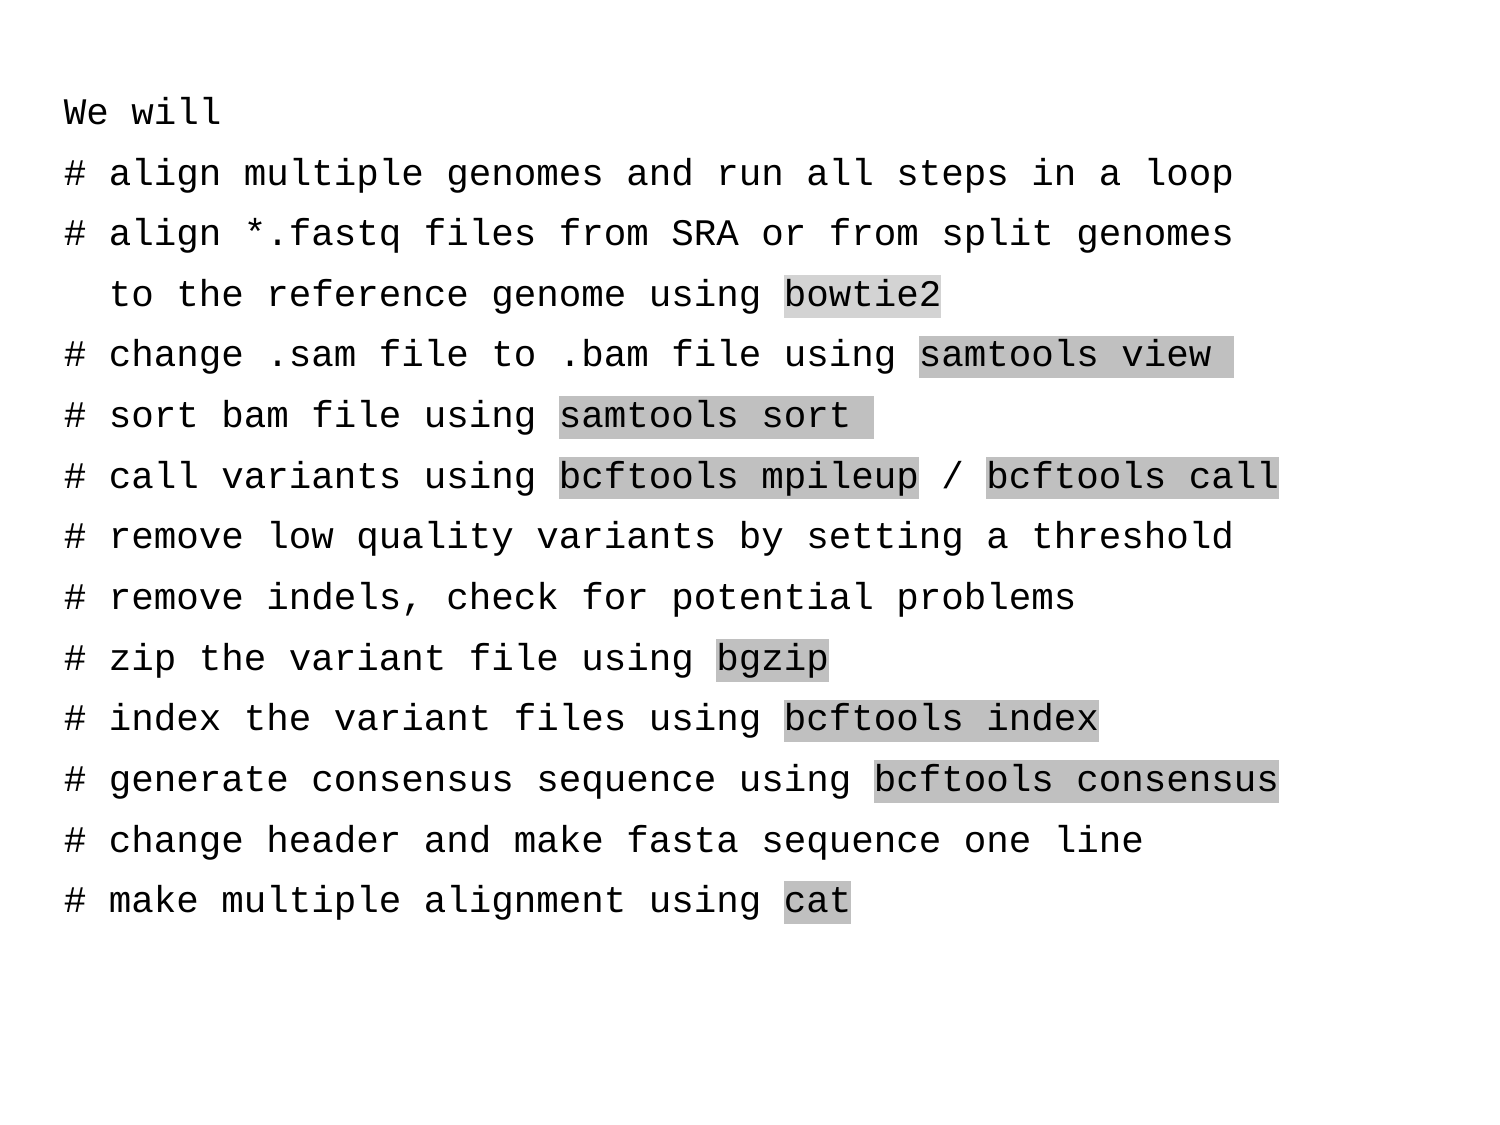

We will
# align multiple genomes and run all steps in a loop
# align *.fastq files from SRA or from split genomes
  to the reference genome using bowtie2
# change .sam file to .bam file using samtools view
# sort bam file using samtools sort
# call variants using bcftools mpileup / bcftools call
# remove low quality variants by setting a threshold
# remove indels, check for potential problems
# zip the variant file using bgzip
# index the variant files using bcftools index
# generate consensus sequence using bcftools consensus
# change header and make fasta sequence one line
# make multiple alignment using cat